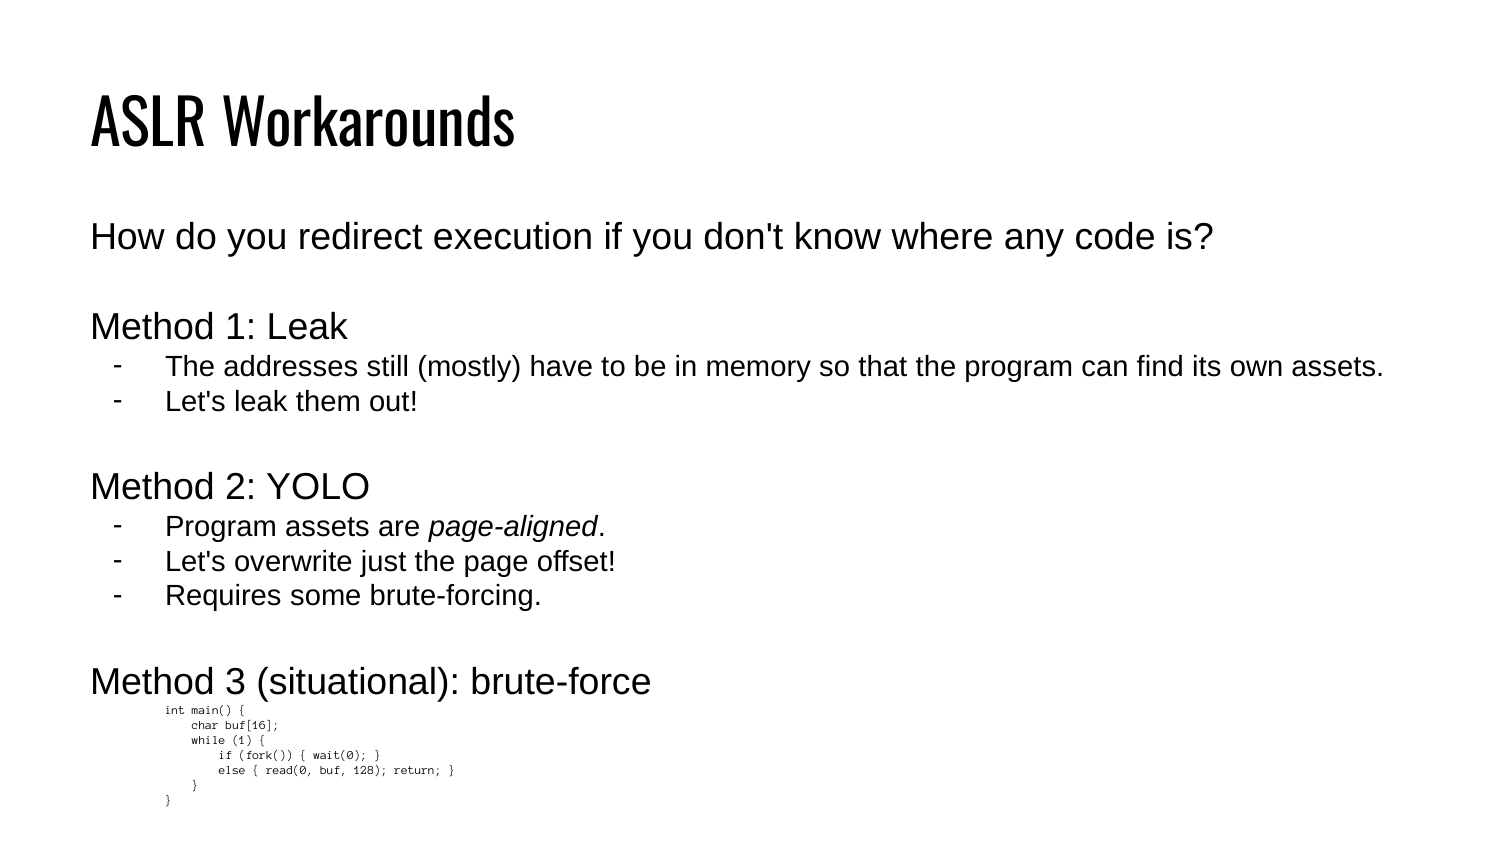

# ASLR Workarounds
How do you redirect execution if you don't know where any code is?

Method 1: Leak
The addresses still (mostly) have to be in memory so that the program can find its own assets.
Let's leak them out!

Method 2: YOLO
Program assets are page-aligned.
Let's overwrite just the page offset!
Requires some brute-forcing.

Method 3 (situational): brute-force
int main() {
    char buf[16];
    while (1) {
        if (fork()) { wait(0); }
        else { read(0, buf, 128); return; }
    }
}